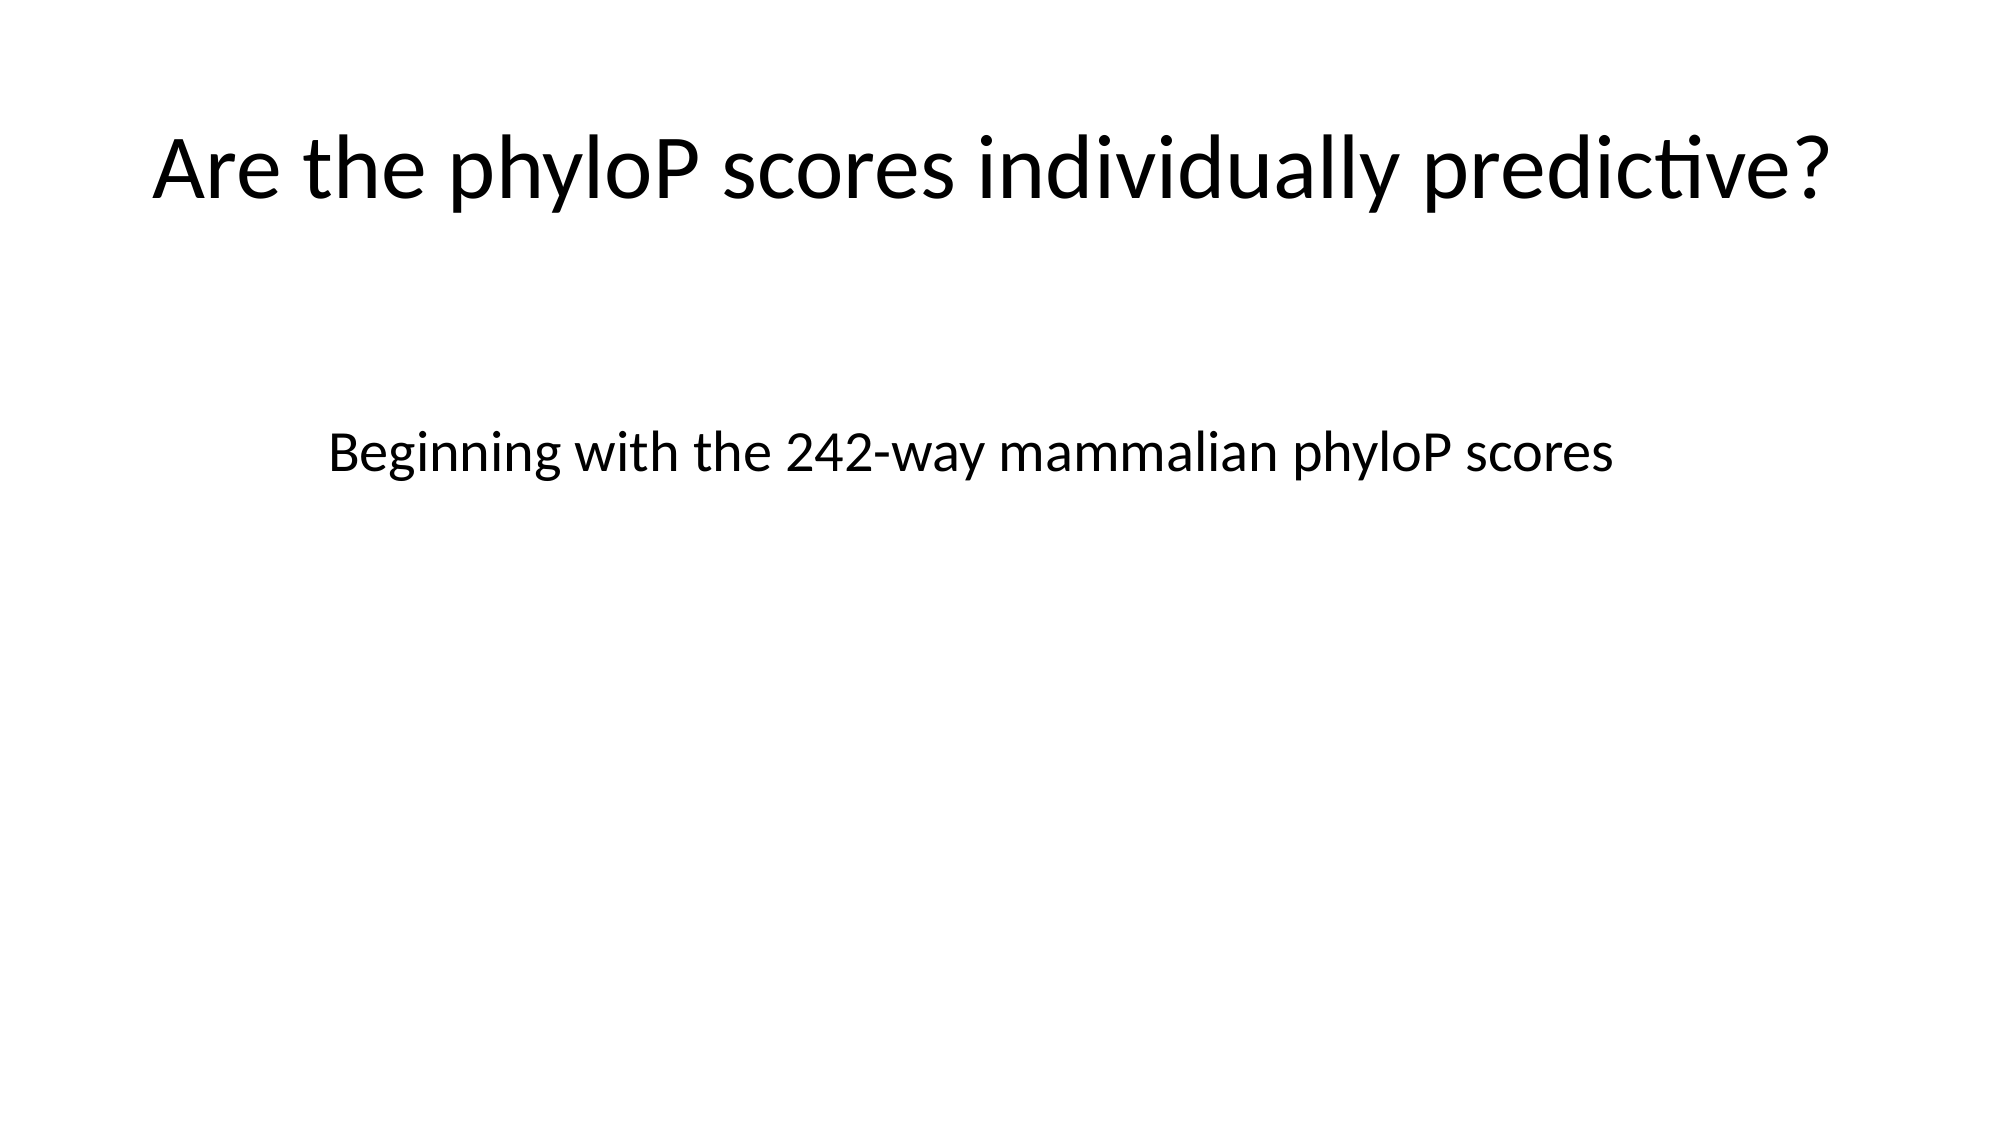

# Are the phyloP scores individually predictive?
Beginning with the 242-way mammalian phyloP scores